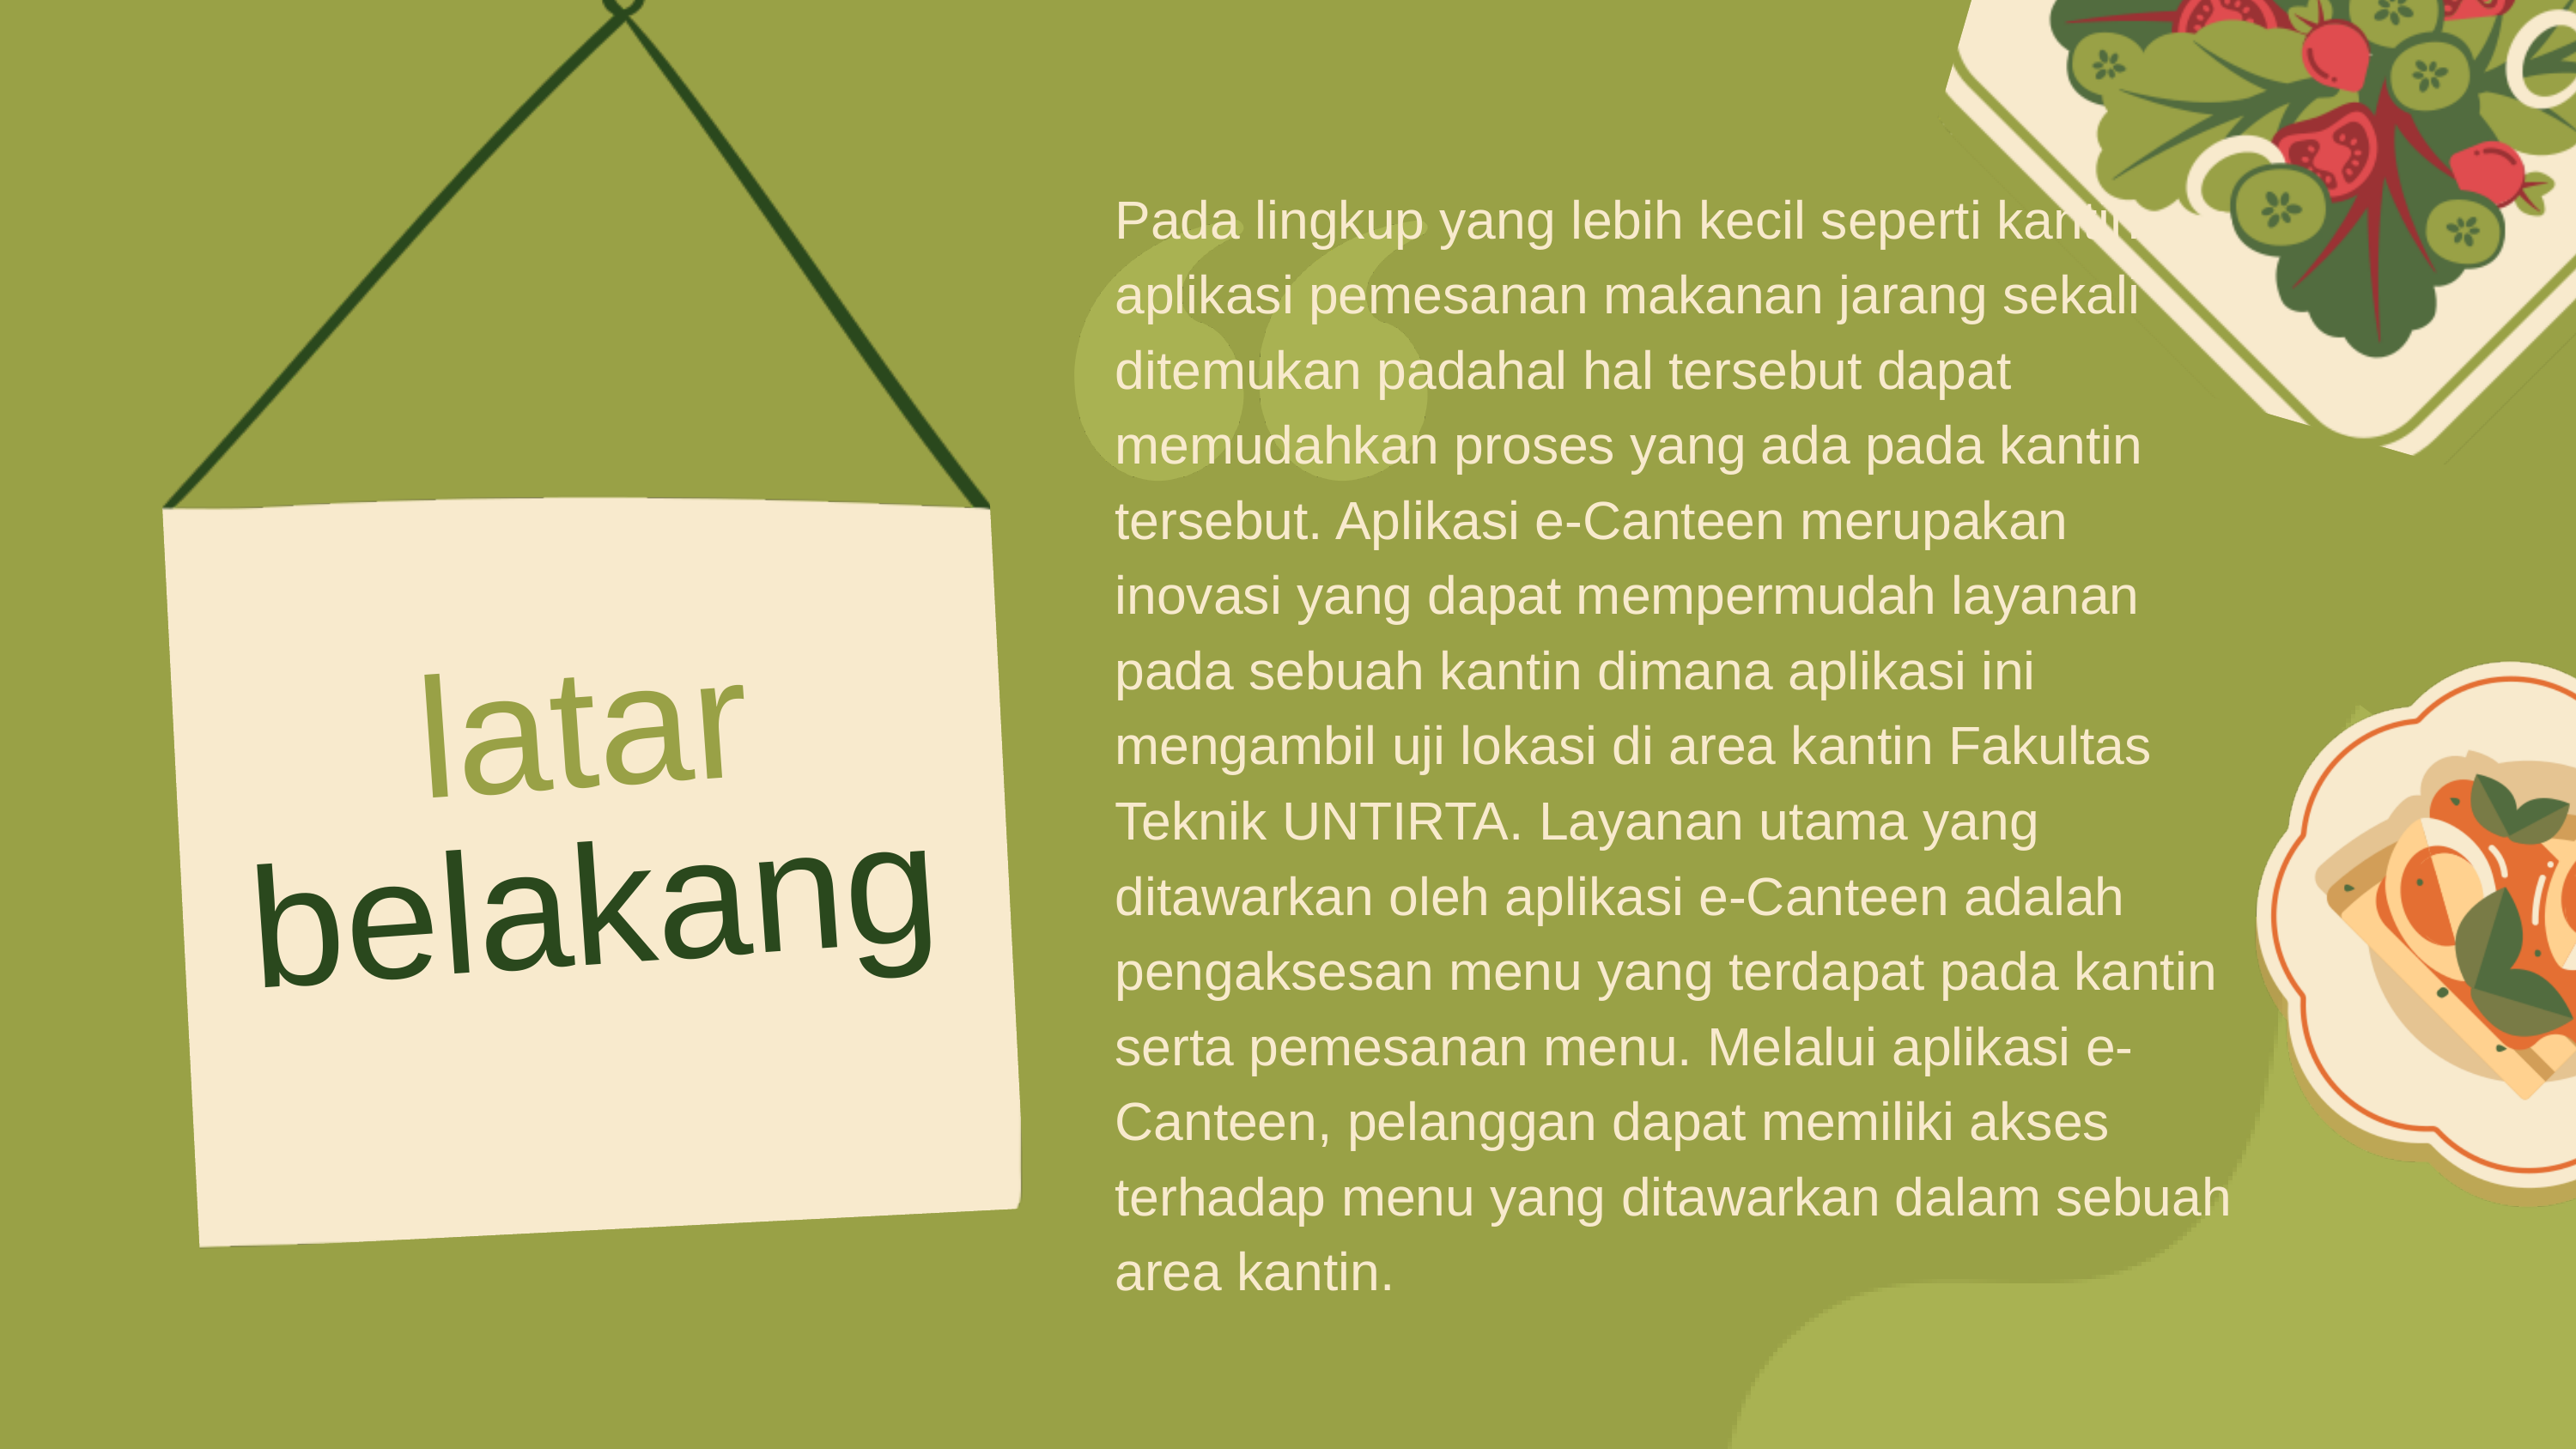

Pada lingkup yang lebih kecil seperti kantin, aplikasi pemesanan makanan jarang sekali ditemukan padahal hal tersebut dapat memudahkan proses yang ada pada kantin tersebut. Aplikasi e-Canteen merupakan inovasi yang dapat mempermudah layanan pada sebuah kantin dimana aplikasi ini mengambil uji lokasi di area kantin Fakultas Teknik UNTIRTA. Layanan utama yang ditawarkan oleh aplikasi e-Canteen adalah pengaksesan menu yang terdapat pada kantin serta pemesanan menu. Melalui aplikasi e-Canteen, pelanggan dapat memiliki akses terhadap menu yang ditawarkan dalam sebuah area kantin.

latar

belakang